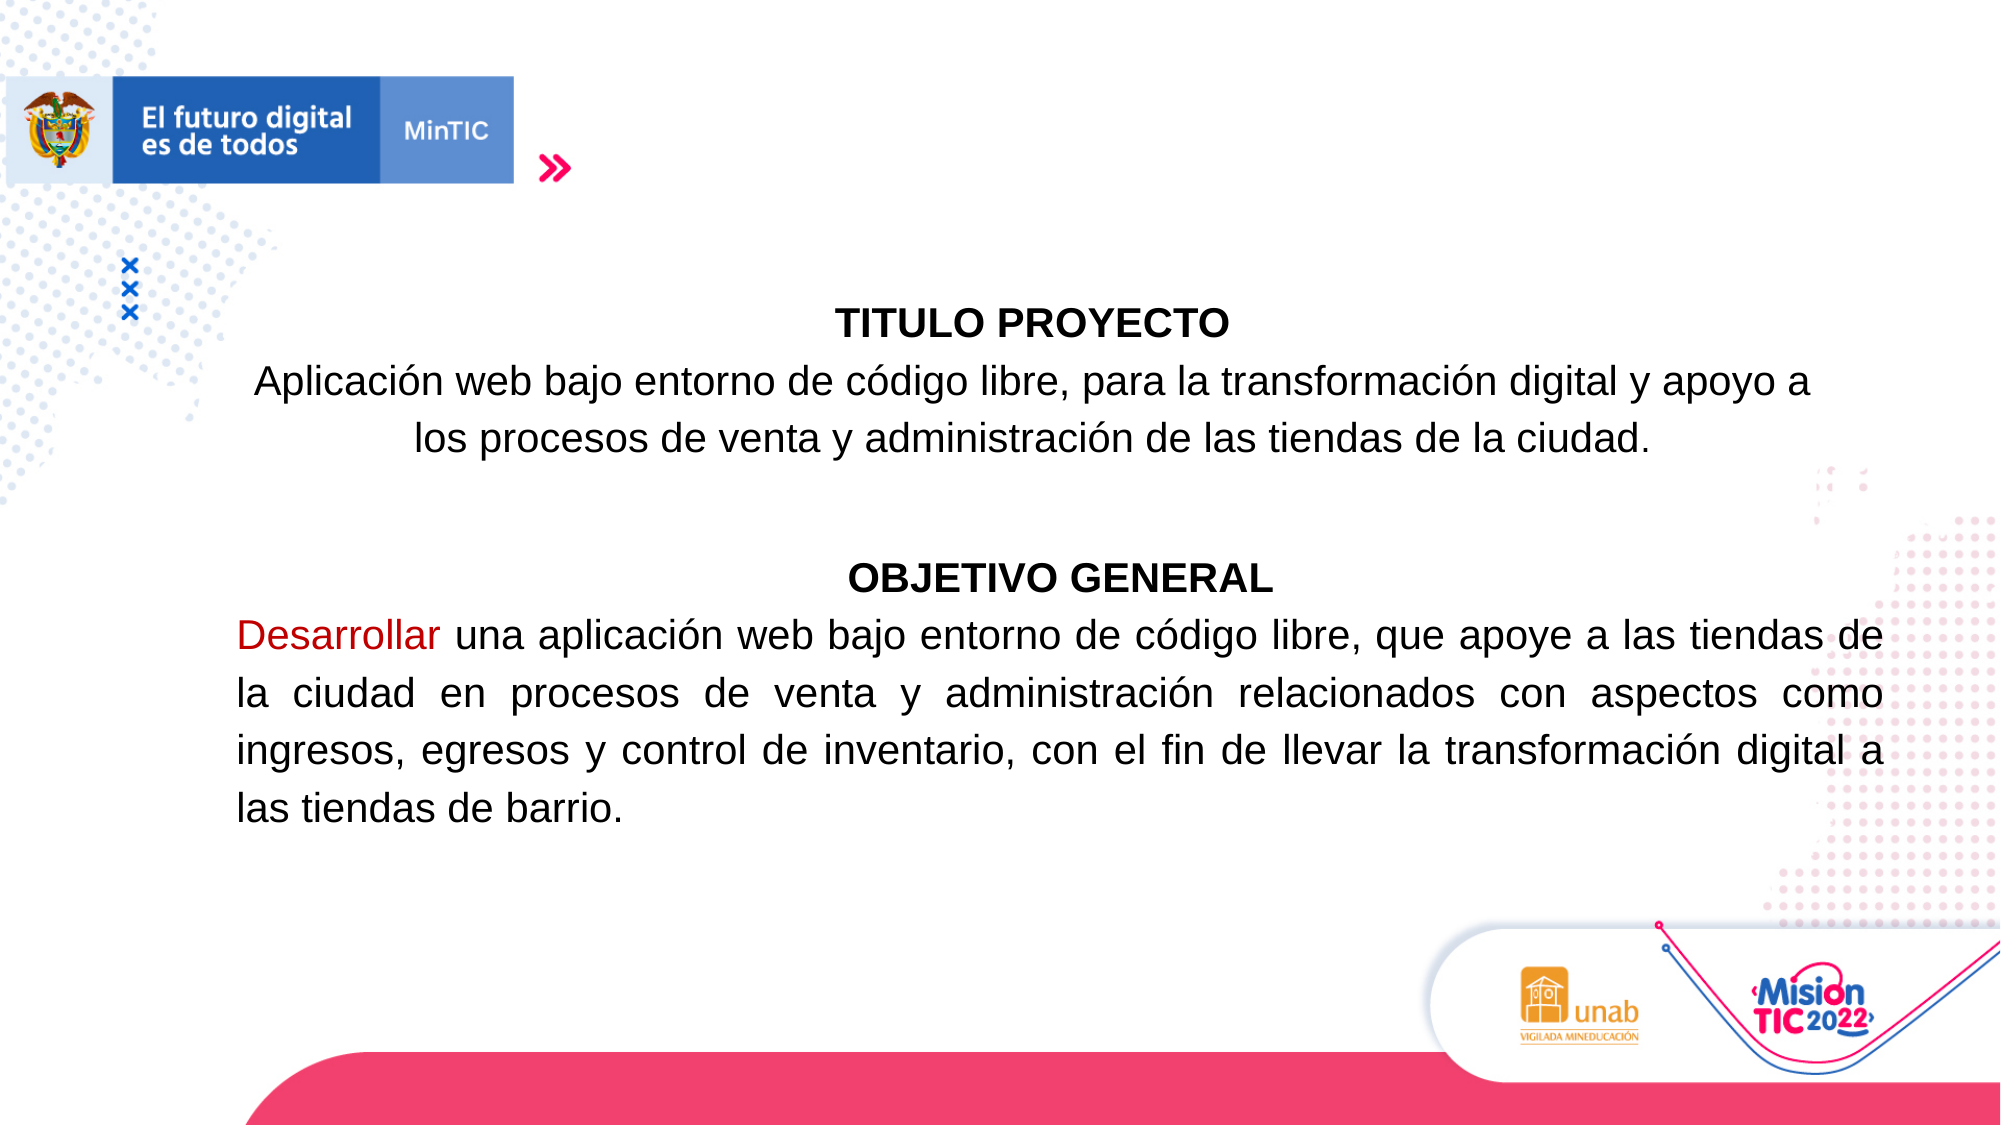

TITULO PROYECTO
Aplicación web bajo entorno de código libre, para la transformación digital y apoyo a los procesos de venta y administración de las tiendas de la ciudad.

OBJETIVO GENERAL
Desarrollar una aplicación web bajo entorno de código libre, que apoye a las tiendas de la ciudad en procesos de venta y administración relacionados con aspectos como ingresos, egresos y control de inventario, con el fin de llevar la transformación digital a las tiendas de barrio.